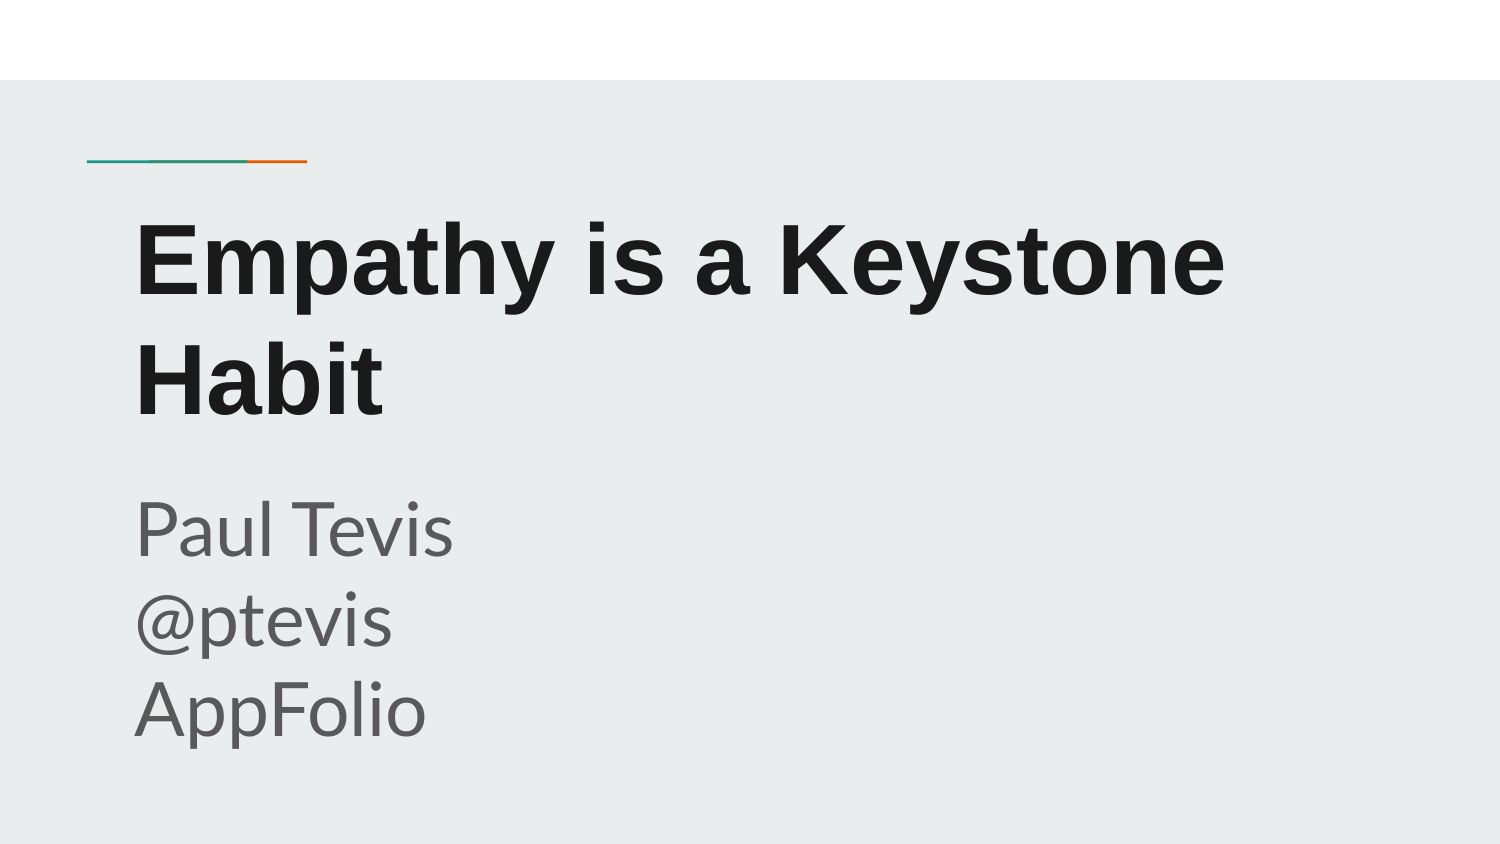

# Empathy is a Keystone Habit
Paul Tevis
@ptevis
AppFolio